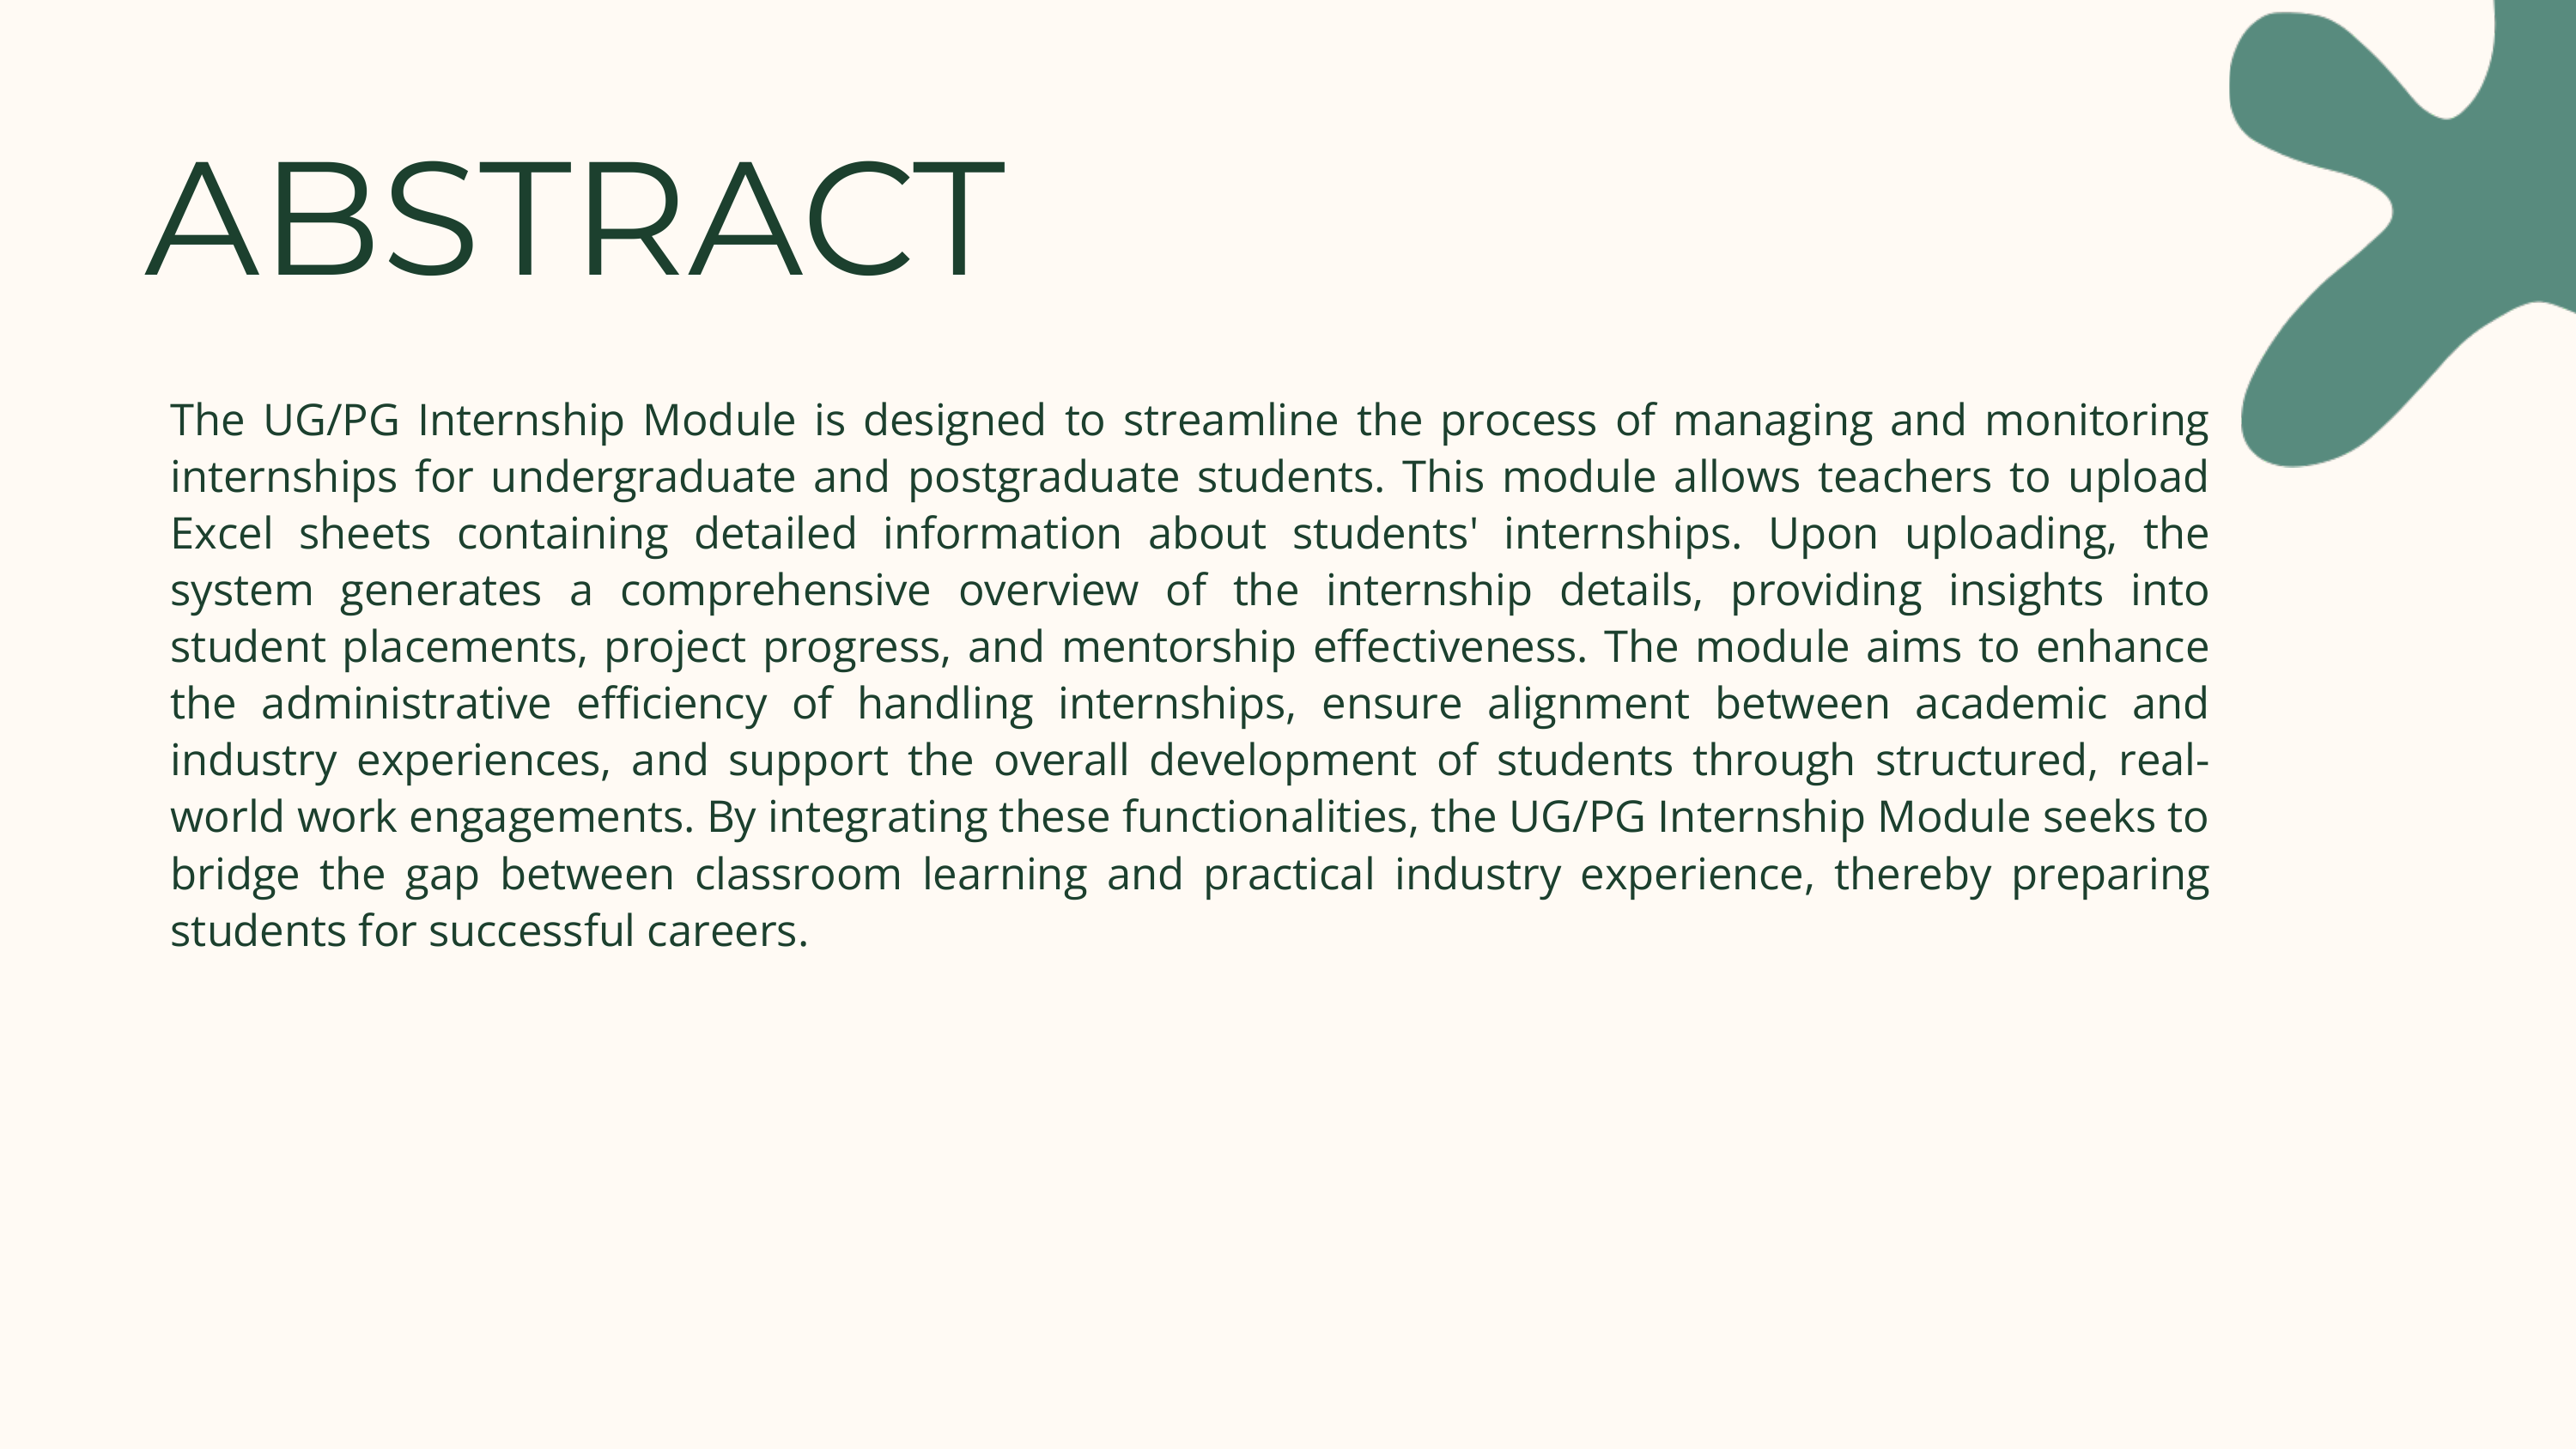

ABSTRACT
The UG/PG Internship Module is designed to streamline the process of managing and monitoring internships for undergraduate and postgraduate students. This module allows teachers to upload Excel sheets containing detailed information about students' internships. Upon uploading, the system generates a comprehensive overview of the internship details, providing insights into student placements, project progress, and mentorship effectiveness. The module aims to enhance the administrative efficiency of handling internships, ensure alignment between academic and industry experiences, and support the overall development of students through structured, real-world work engagements. By integrating these functionalities, the UG/PG Internship Module seeks to bridge the gap between classroom learning and practical industry experience, thereby preparing students for successful careers.